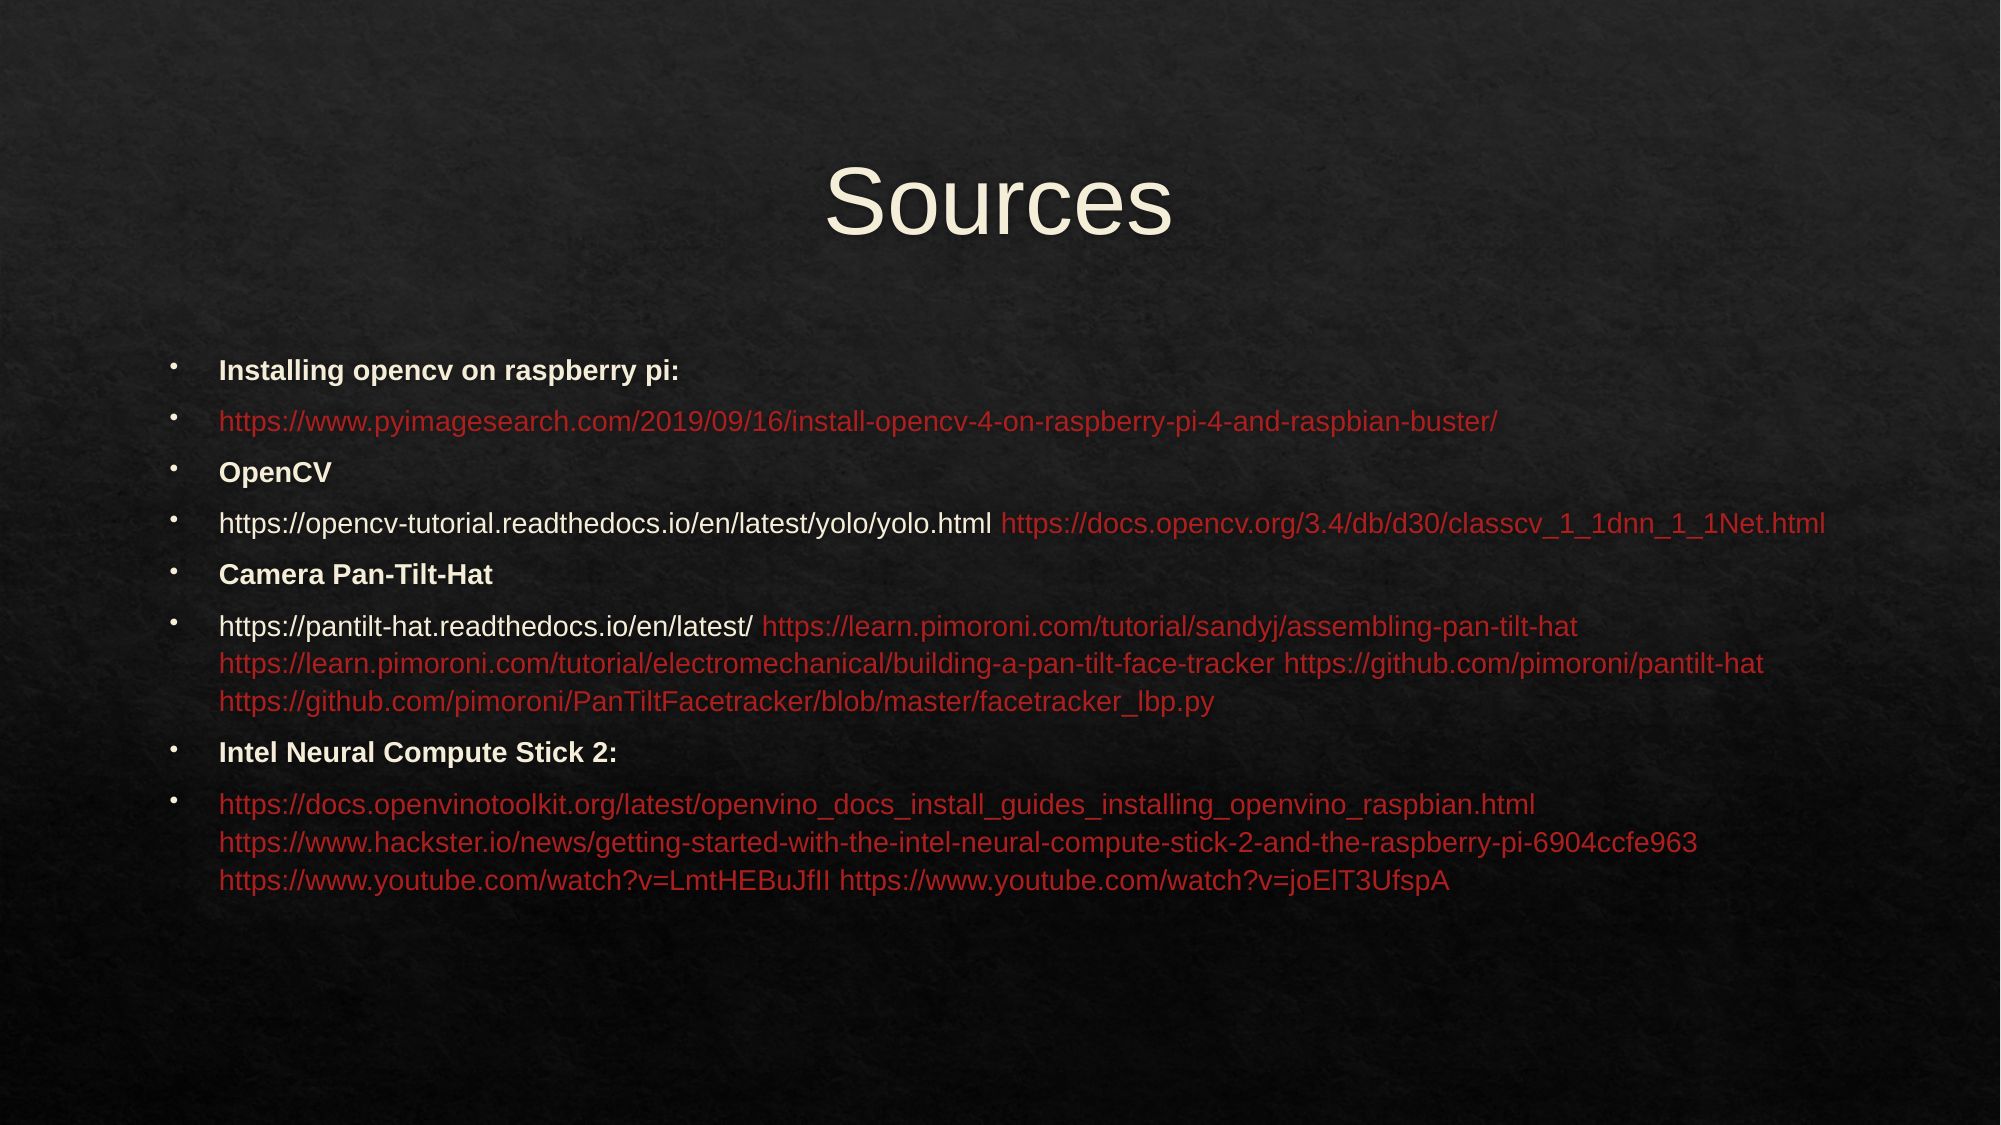

# Sources
Installing opencv on raspberry pi:
https://www.pyimagesearch.com/2019/09/16/install-opencv-4-on-raspberry-pi-4-and-raspbian-buster/
OpenCV
https://opencv-tutorial.readthedocs.io/en/latest/yolo/yolo.html https://docs.opencv.org/3.4/db/d30/classcv_1_1dnn_1_1Net.html
Camera Pan-Tilt-Hat
https://pantilt-hat.readthedocs.io/en/latest/ https://learn.pimoroni.com/tutorial/sandyj/assembling-pan-tilt-hat https://learn.pimoroni.com/tutorial/electromechanical/building-a-pan-tilt-face-tracker https://github.com/pimoroni/pantilt-hat https://github.com/pimoroni/PanTiltFacetracker/blob/master/facetracker_lbp.py
Intel Neural Compute Stick 2:
https://docs.openvinotoolkit.org/latest/openvino_docs_install_guides_installing_openvino_raspbian.html https://www.hackster.io/news/getting-started-with-the-intel-neural-compute-stick-2-and-the-raspberry-pi-6904ccfe963 https://www.youtube.com/watch?v=LmtHEBuJfII https://www.youtube.com/watch?v=joElT3UfspA